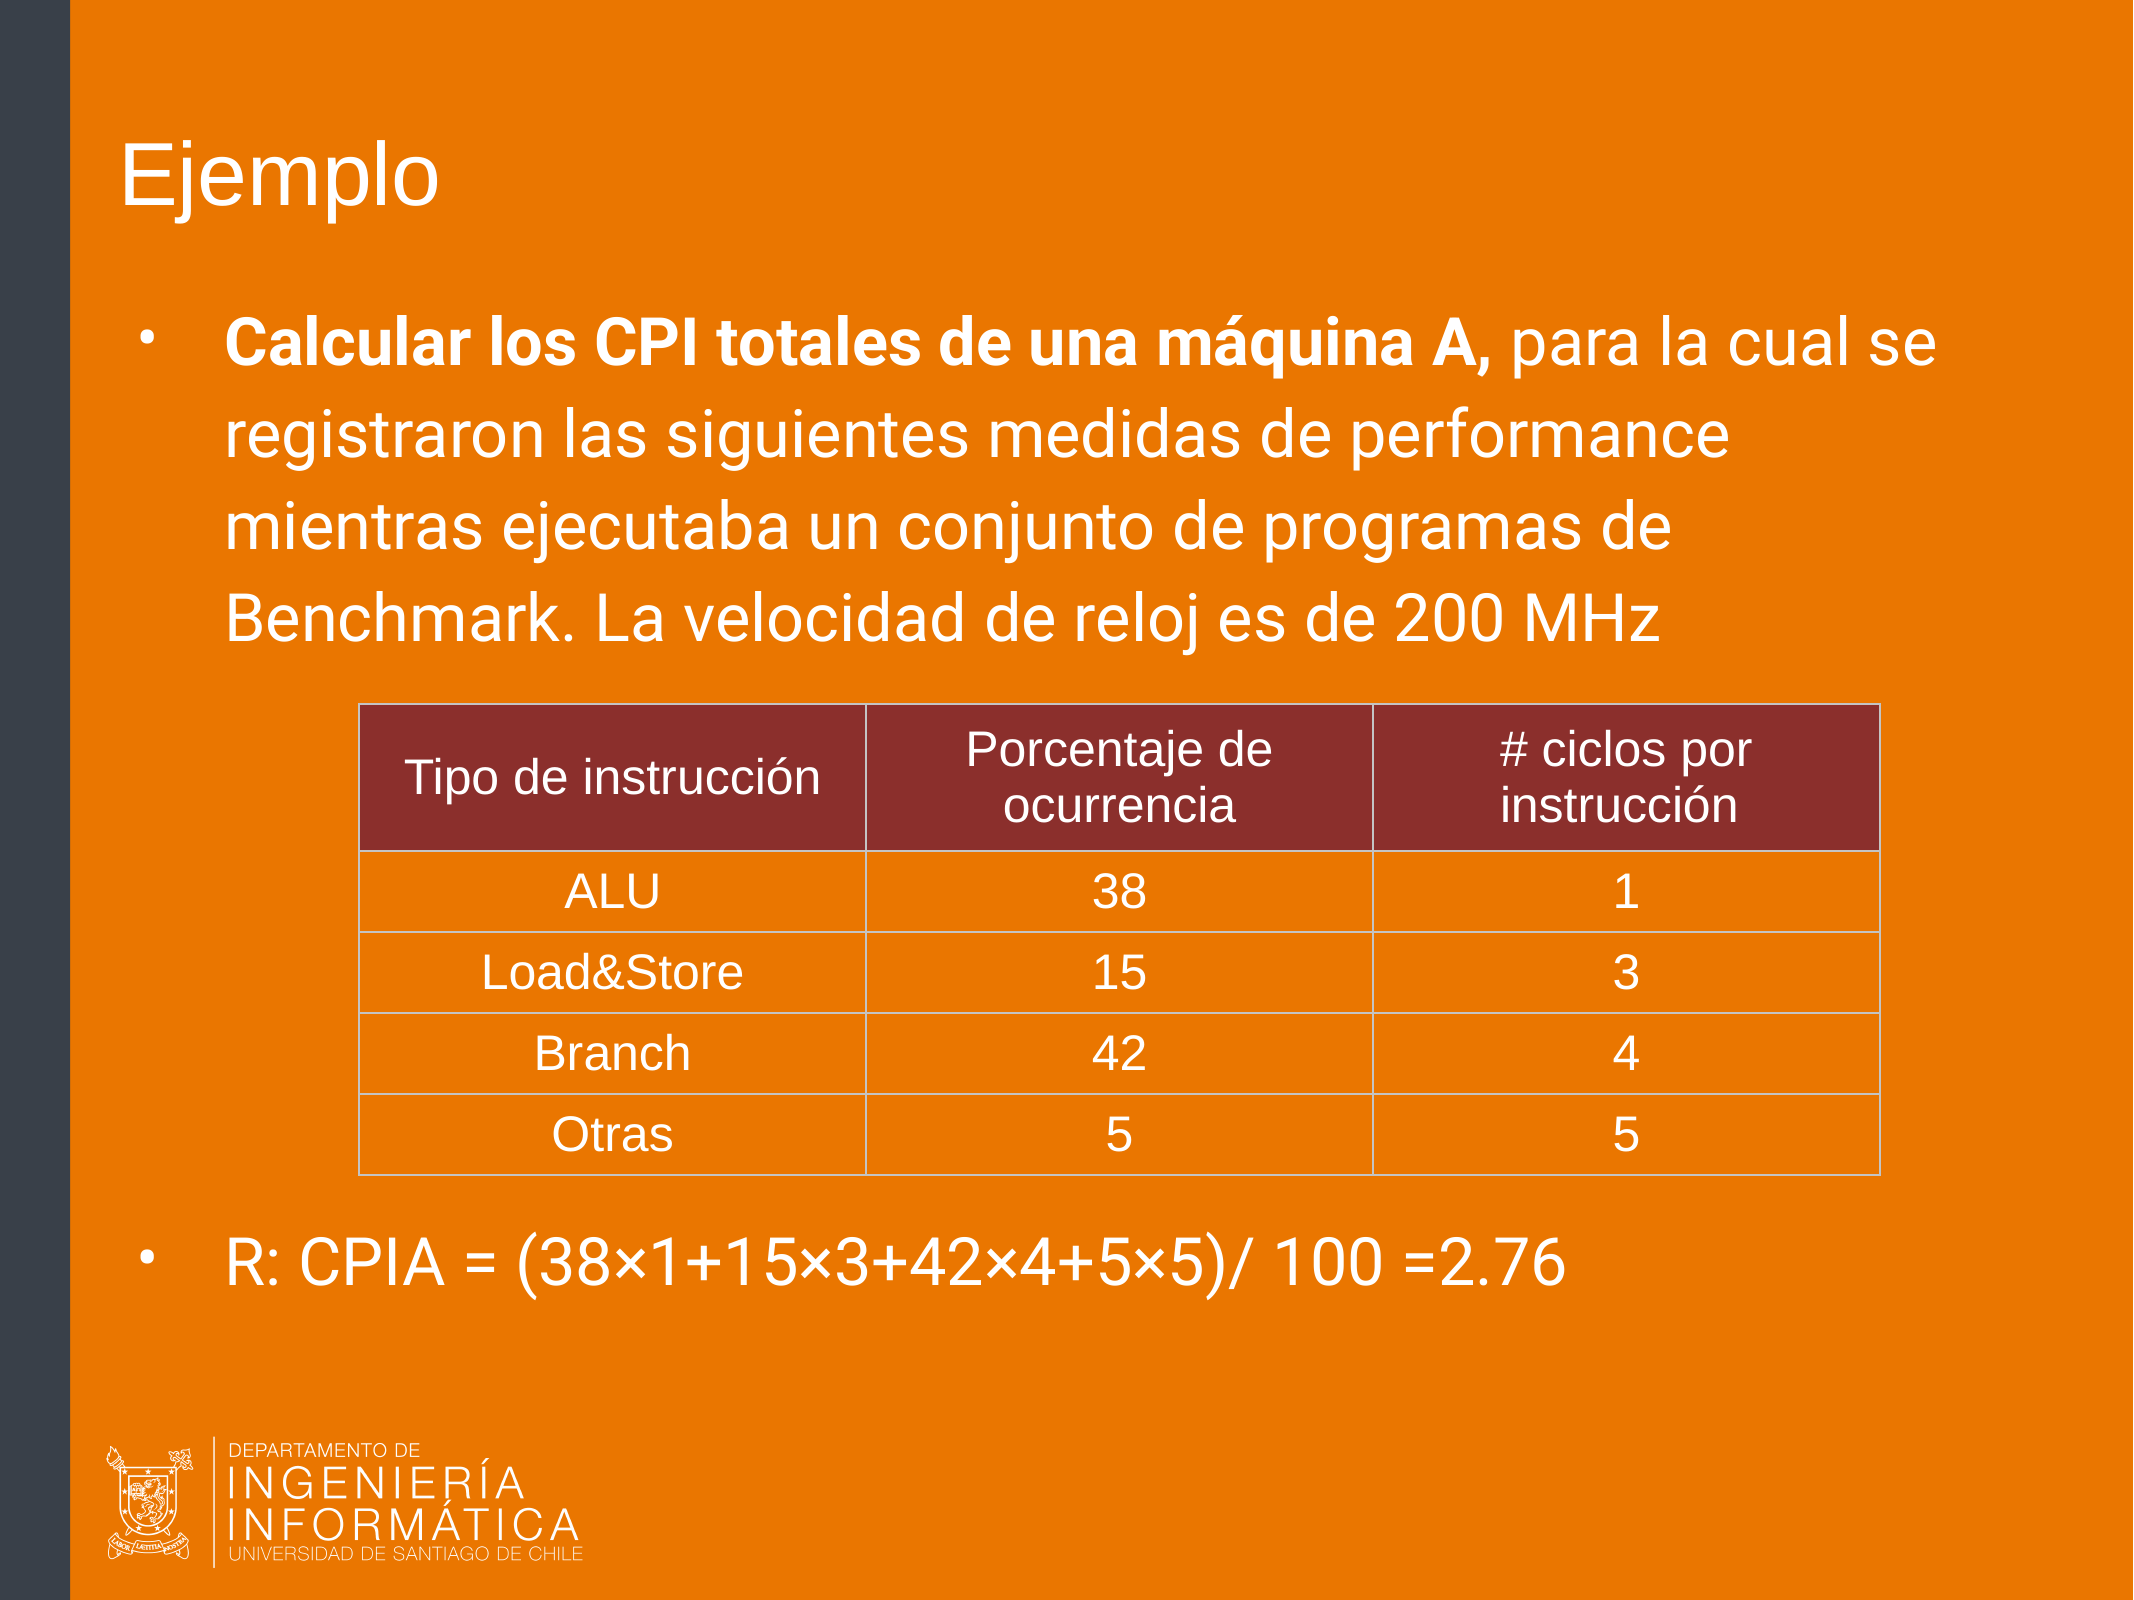

# Ejemplo
Calcular los CPI totales de una máquina A, para la cual se registraron las siguientes medidas de performance mientras ejecutaba un conjunto de programas de Benchmark. La velocidad de reloj es de 200 MHz

R: CPIA = (38×1+15×3+42×4+5×5)/ 100 =2.76

| Tipo de instrucción | Porcentaje de ocurrencia | # ciclos por instrucción |
| --- | --- | --- |
| ALU | 38 | 1 |
| Load&Store | 15 | 3 |
| Branch | 42 | 4 |
| Otras | 5 | 5 |